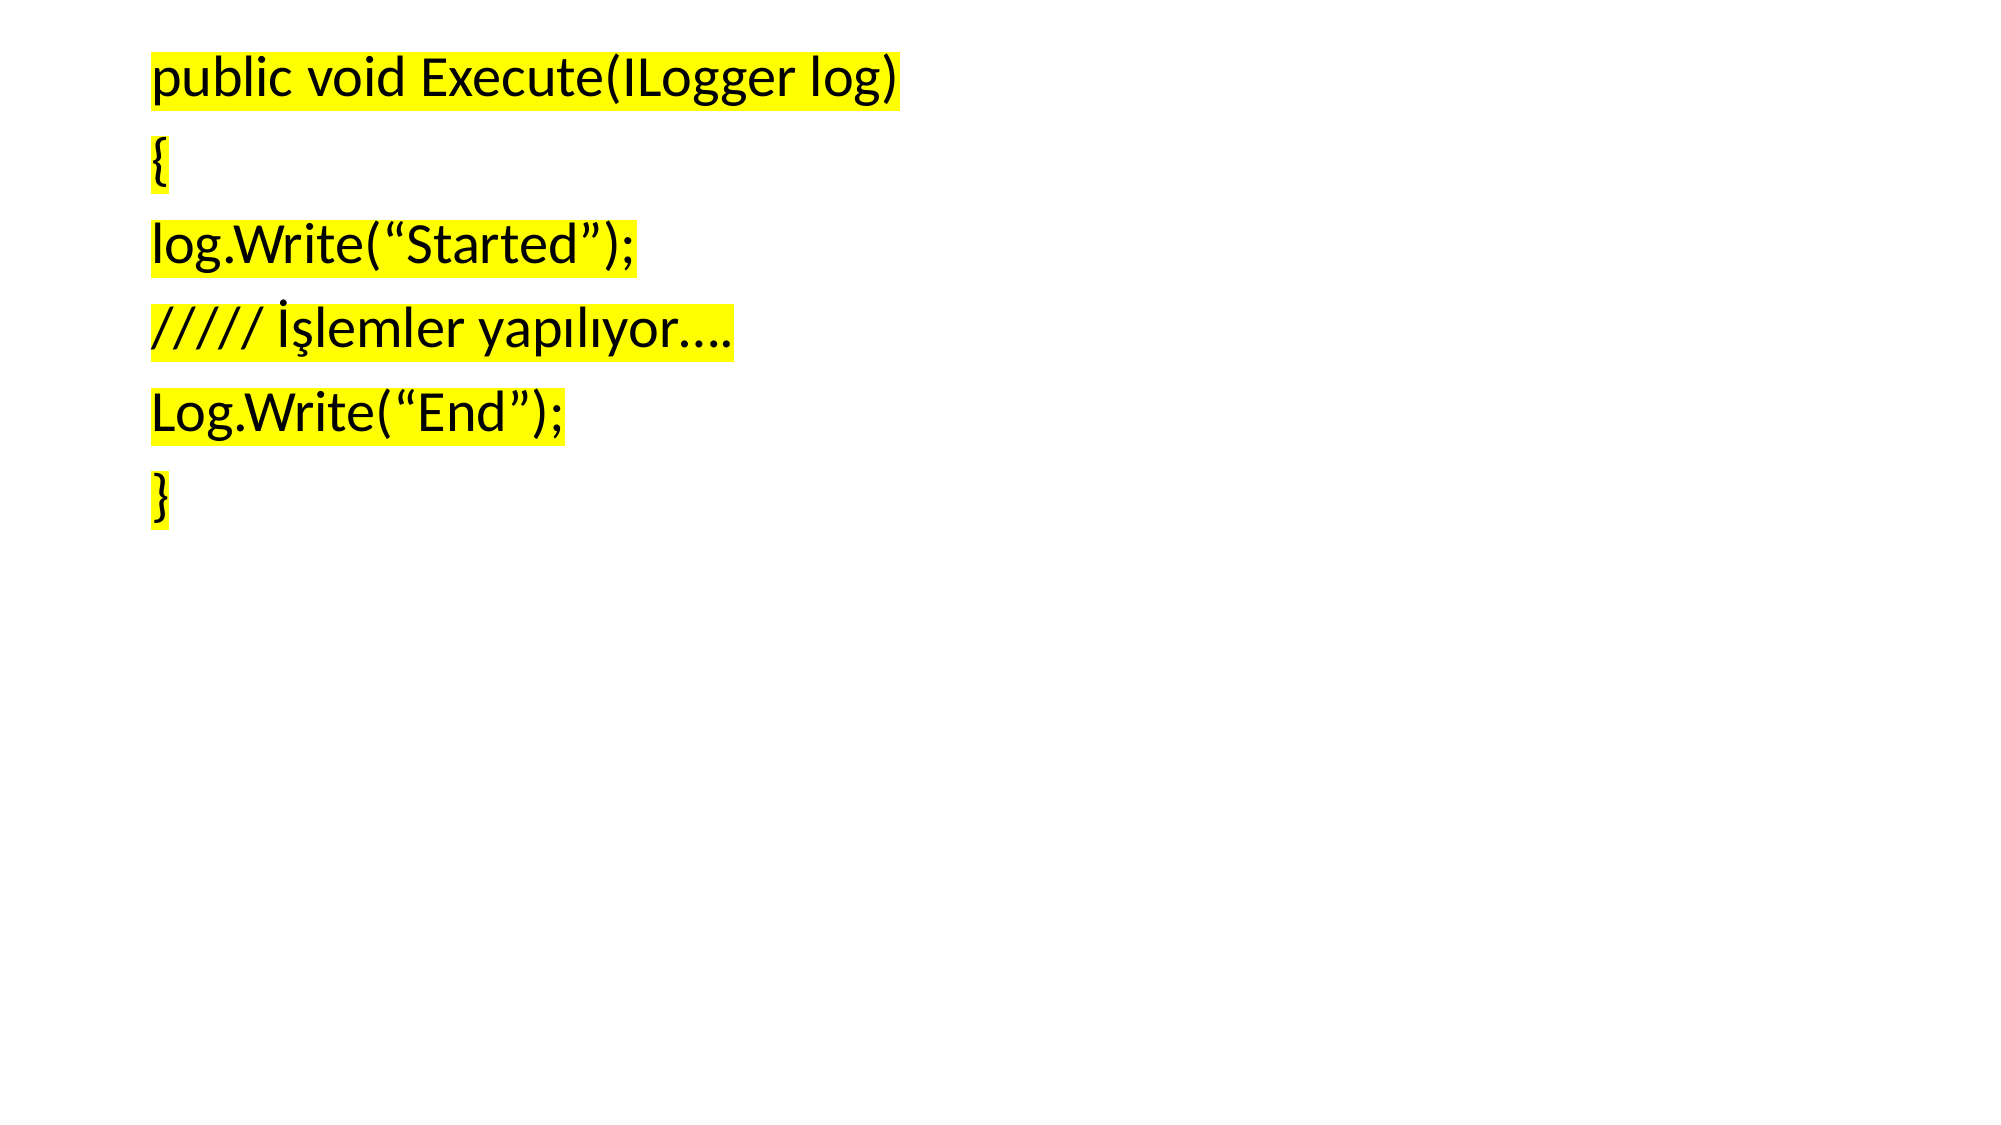

public void Execute(ILogger log)
{
log.Write(“Started”);
///// İşlemler yapılıyor….
Log.Write(“End”);
}